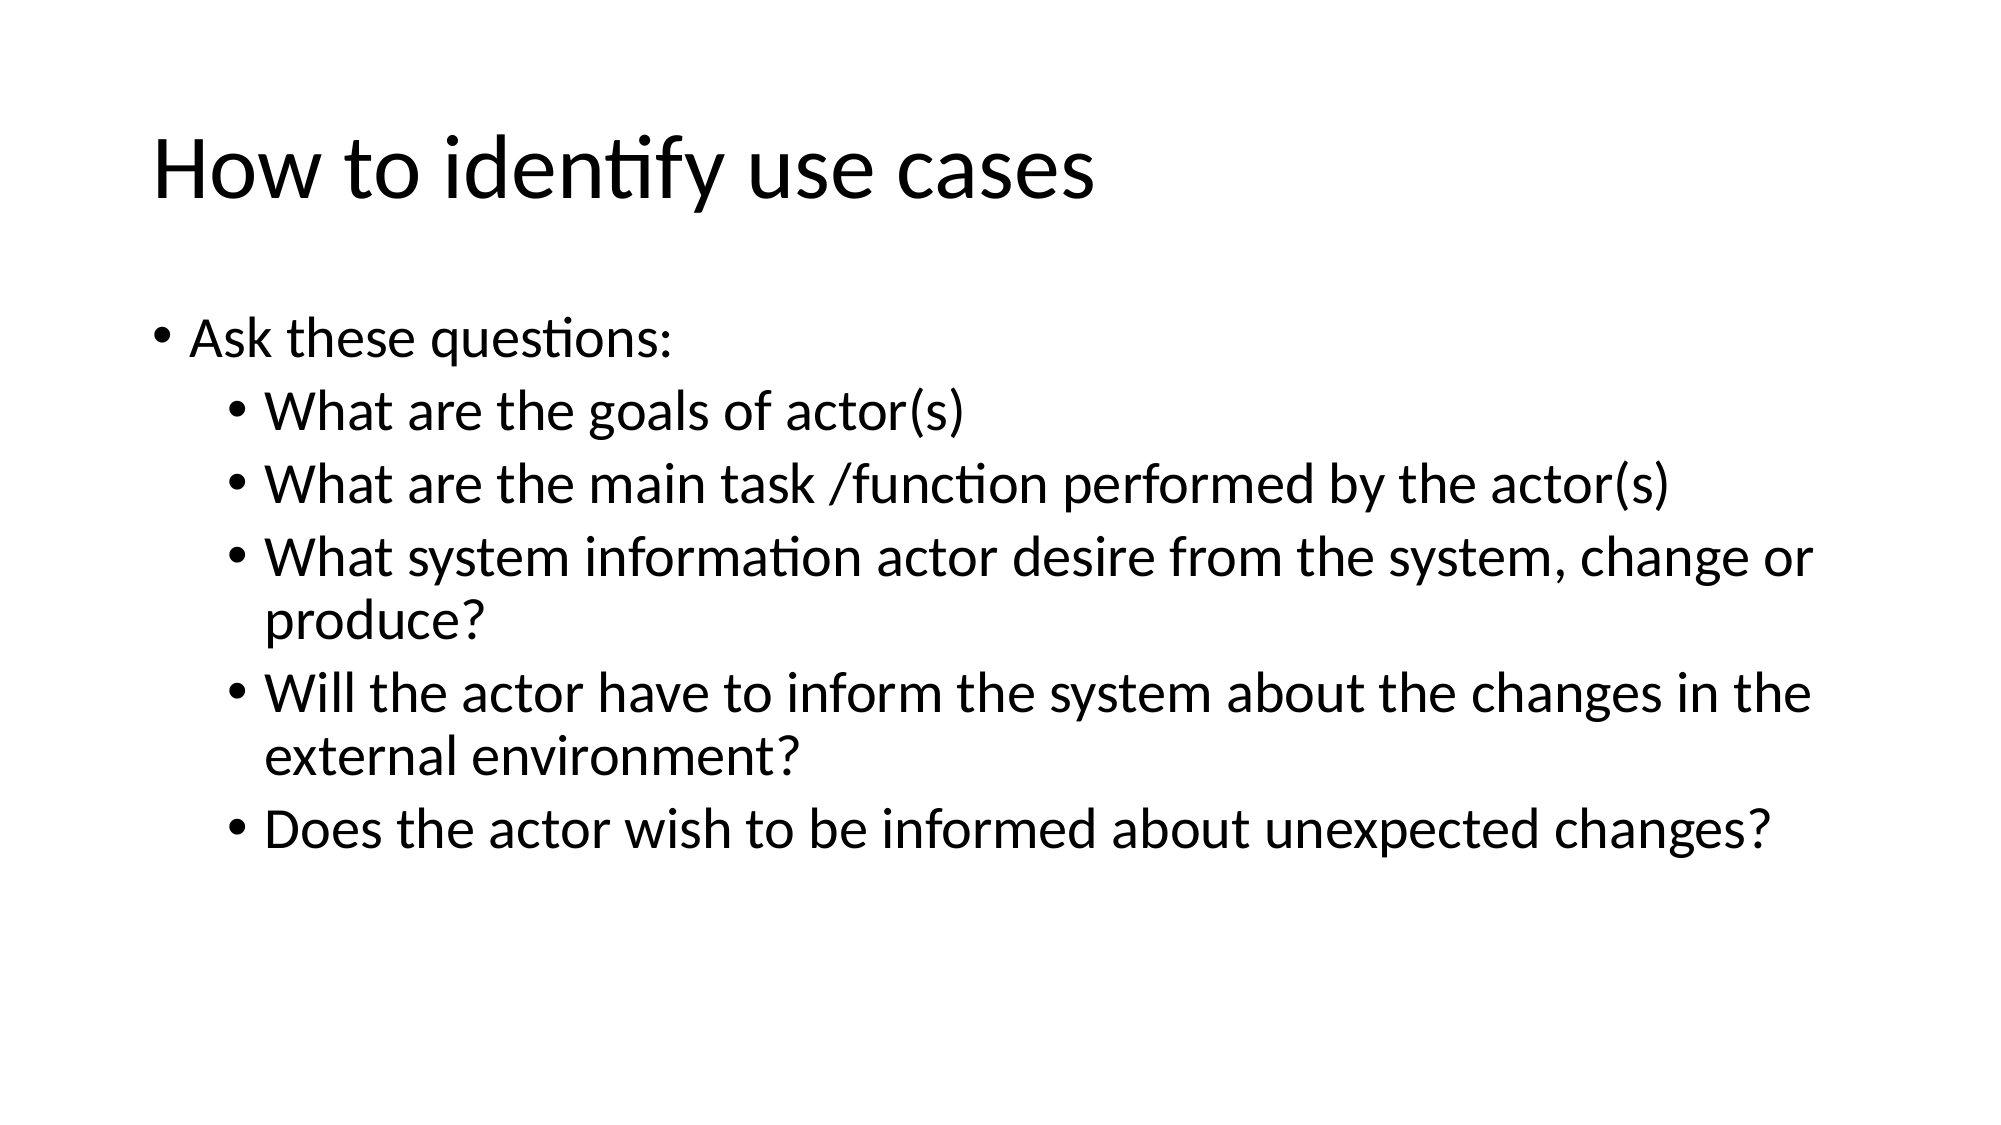

# How to identify use cases
Ask these questions:
What are the goals of actor(s)
What are the main task /function performed by the actor(s)
What system information actor desire from the system, change or produce?
Will the actor have to inform the system about the changes in the external environment?
Does the actor wish to be informed about unexpected changes?